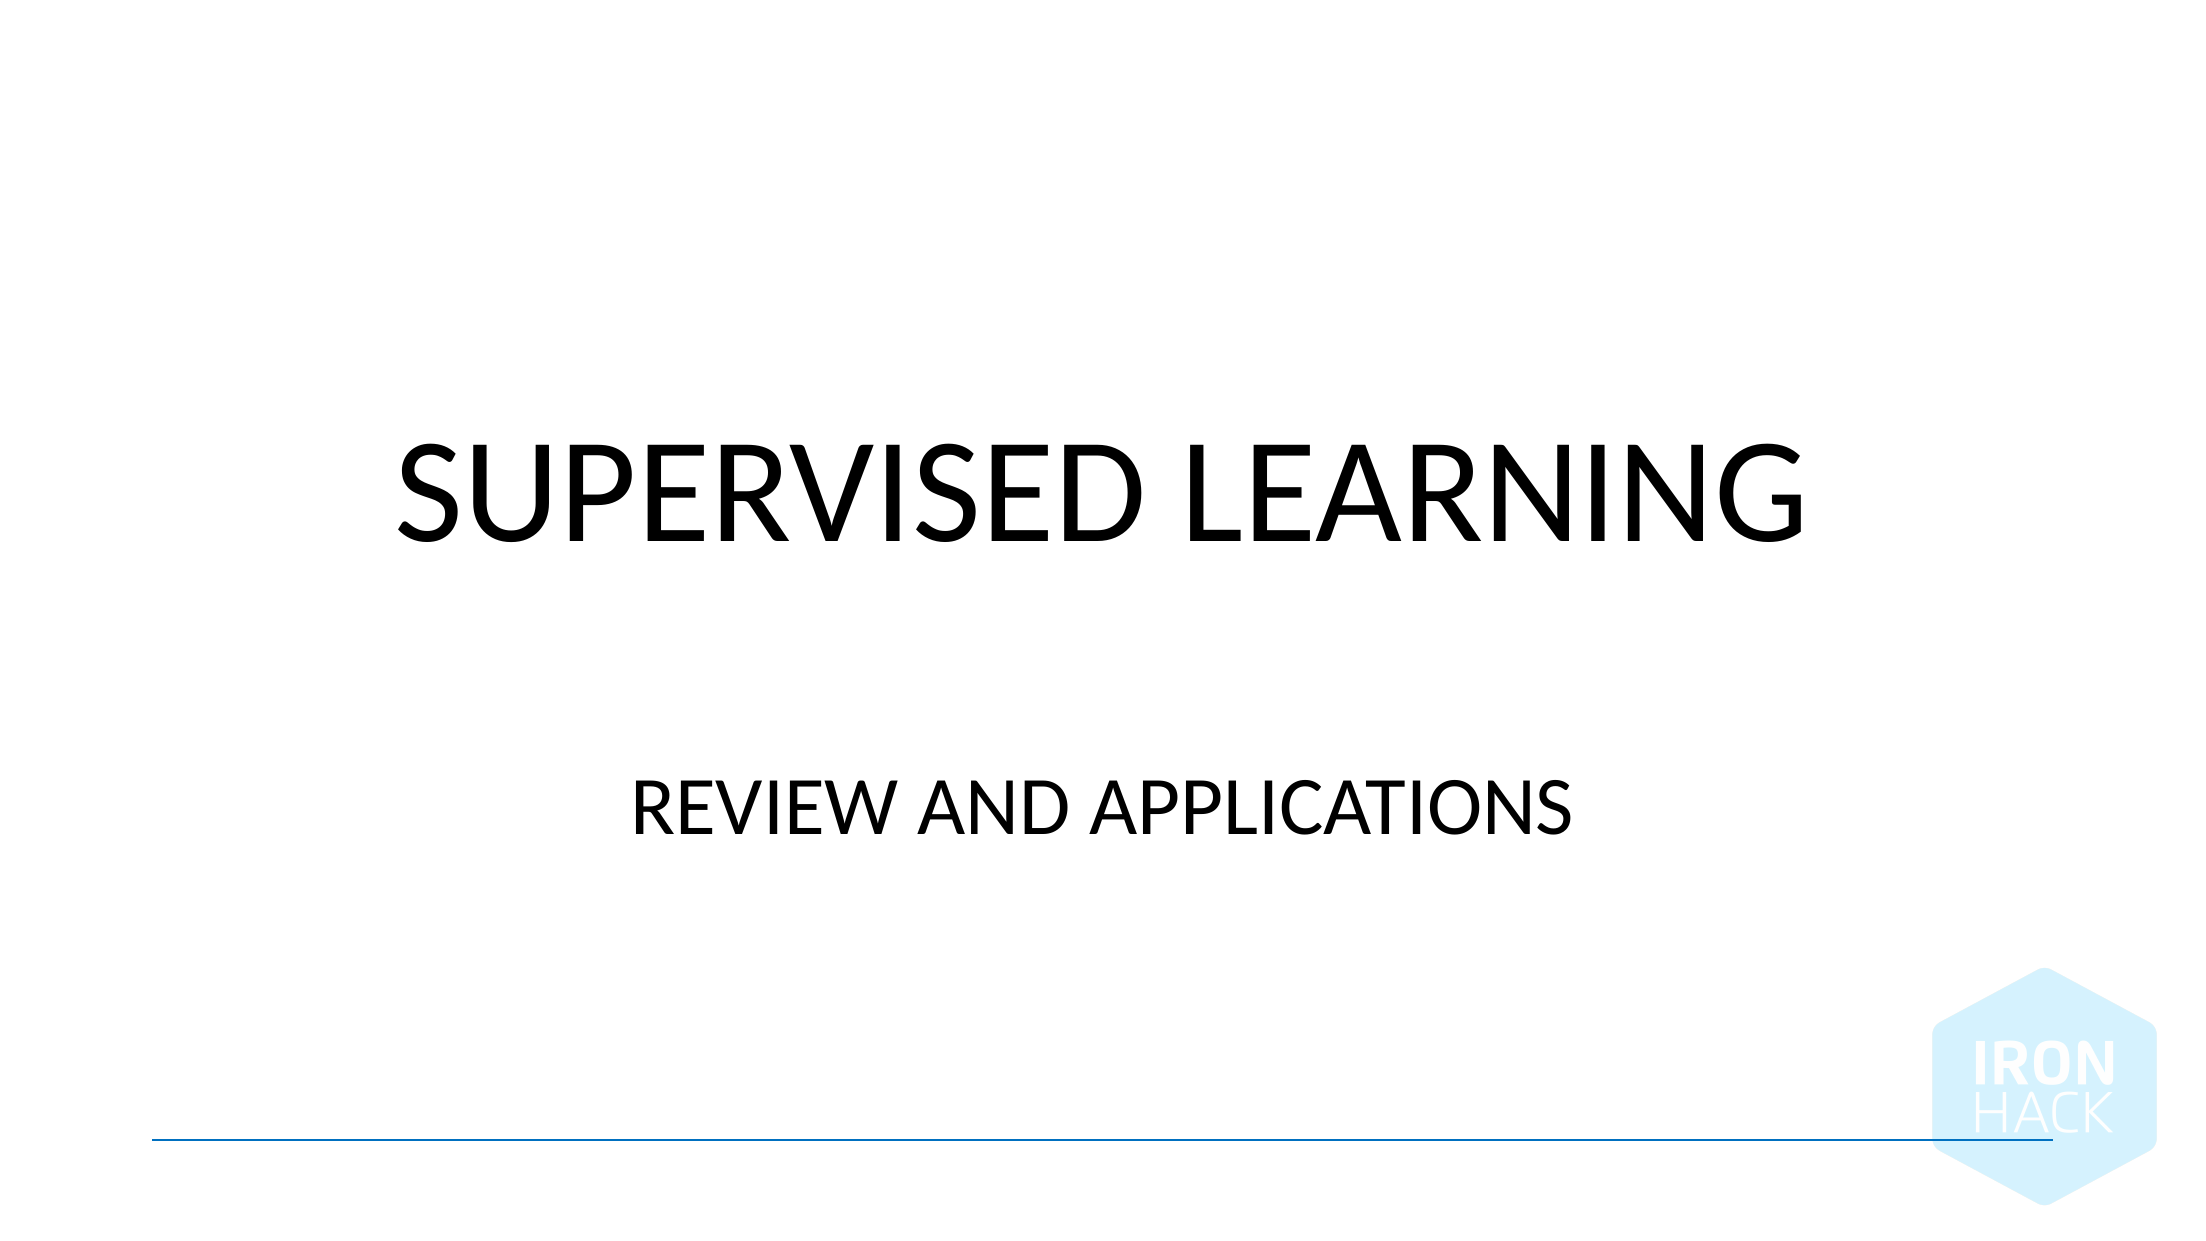

Supervised Learning

Review and applications
August 14, 2024 |
115